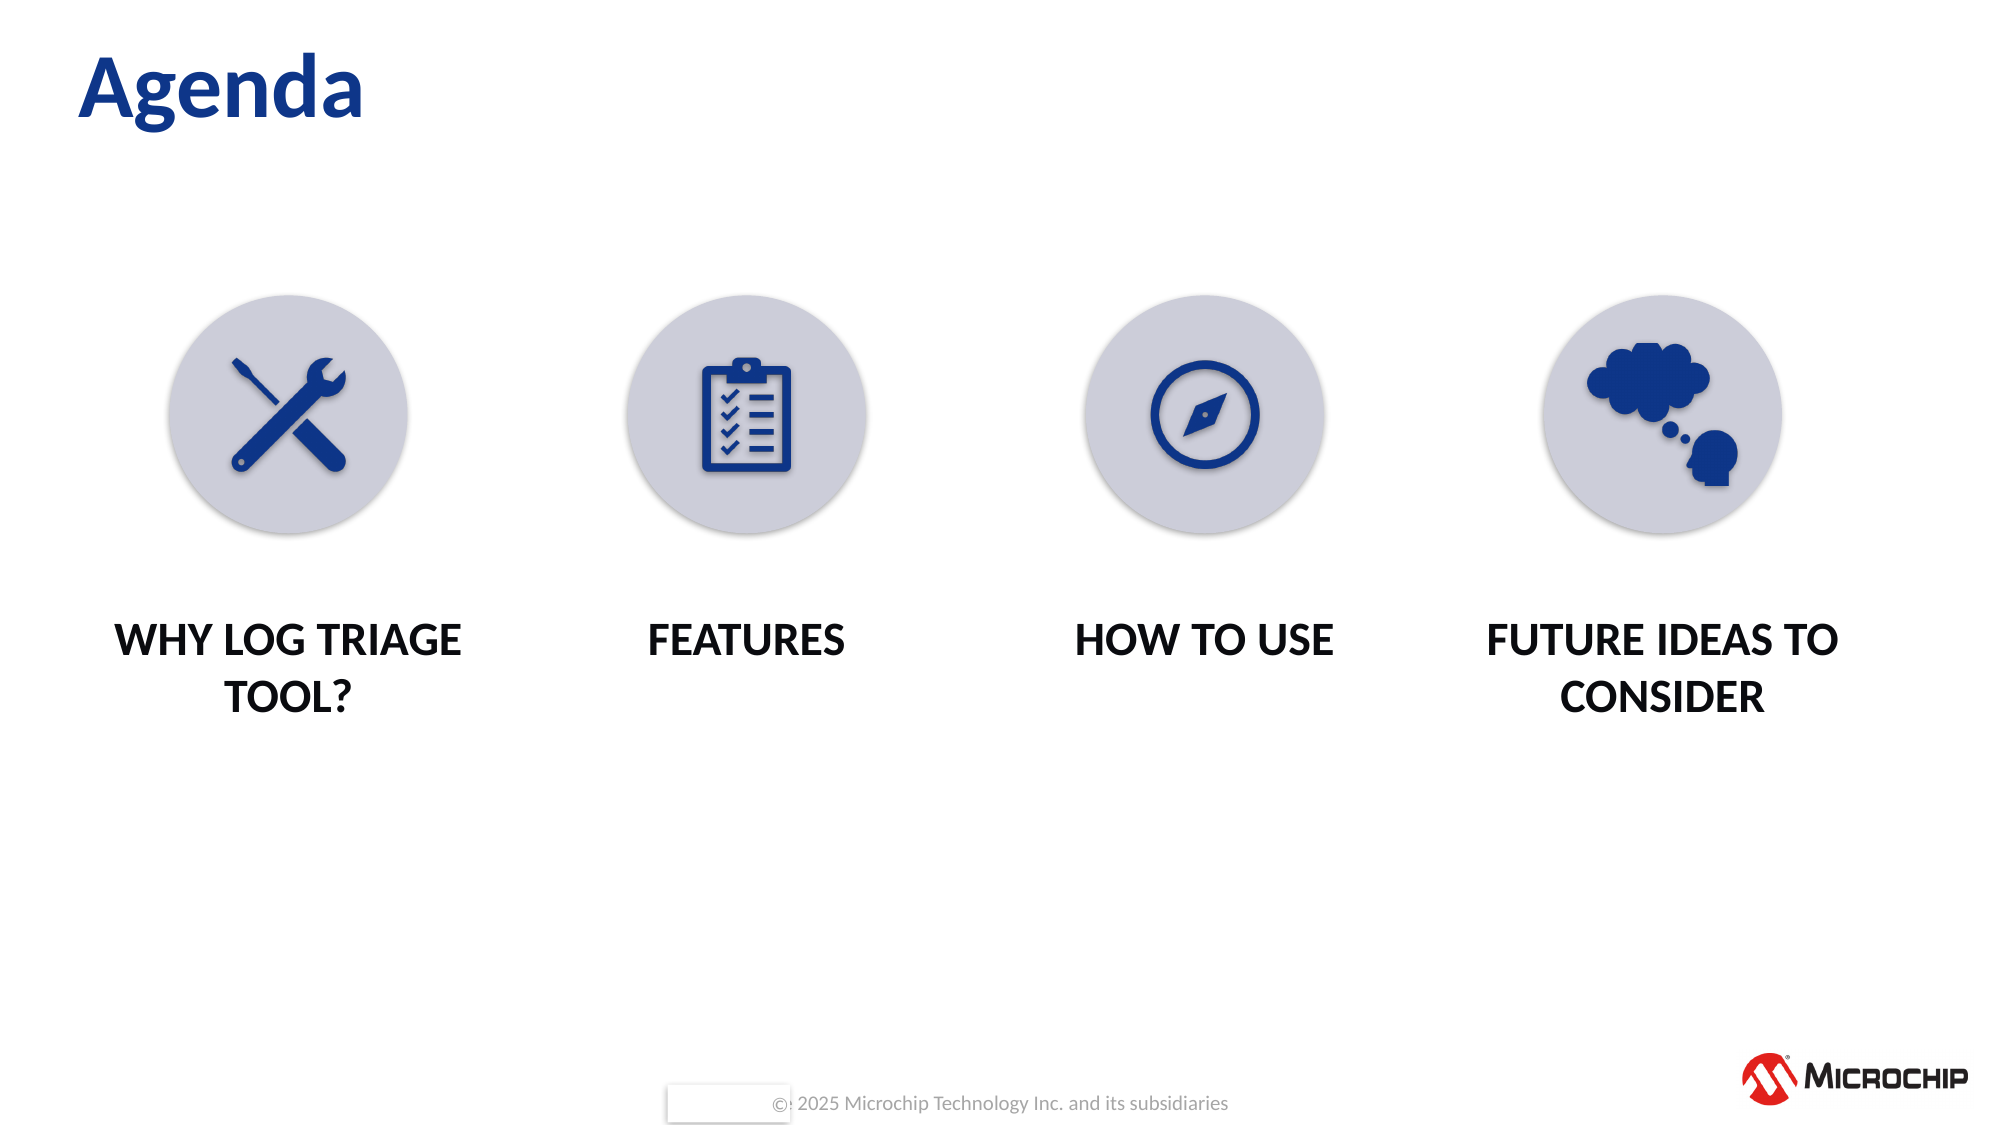

# Agenda
Why Log Triage Tool?
Features
How to use
Future Ideas to consider